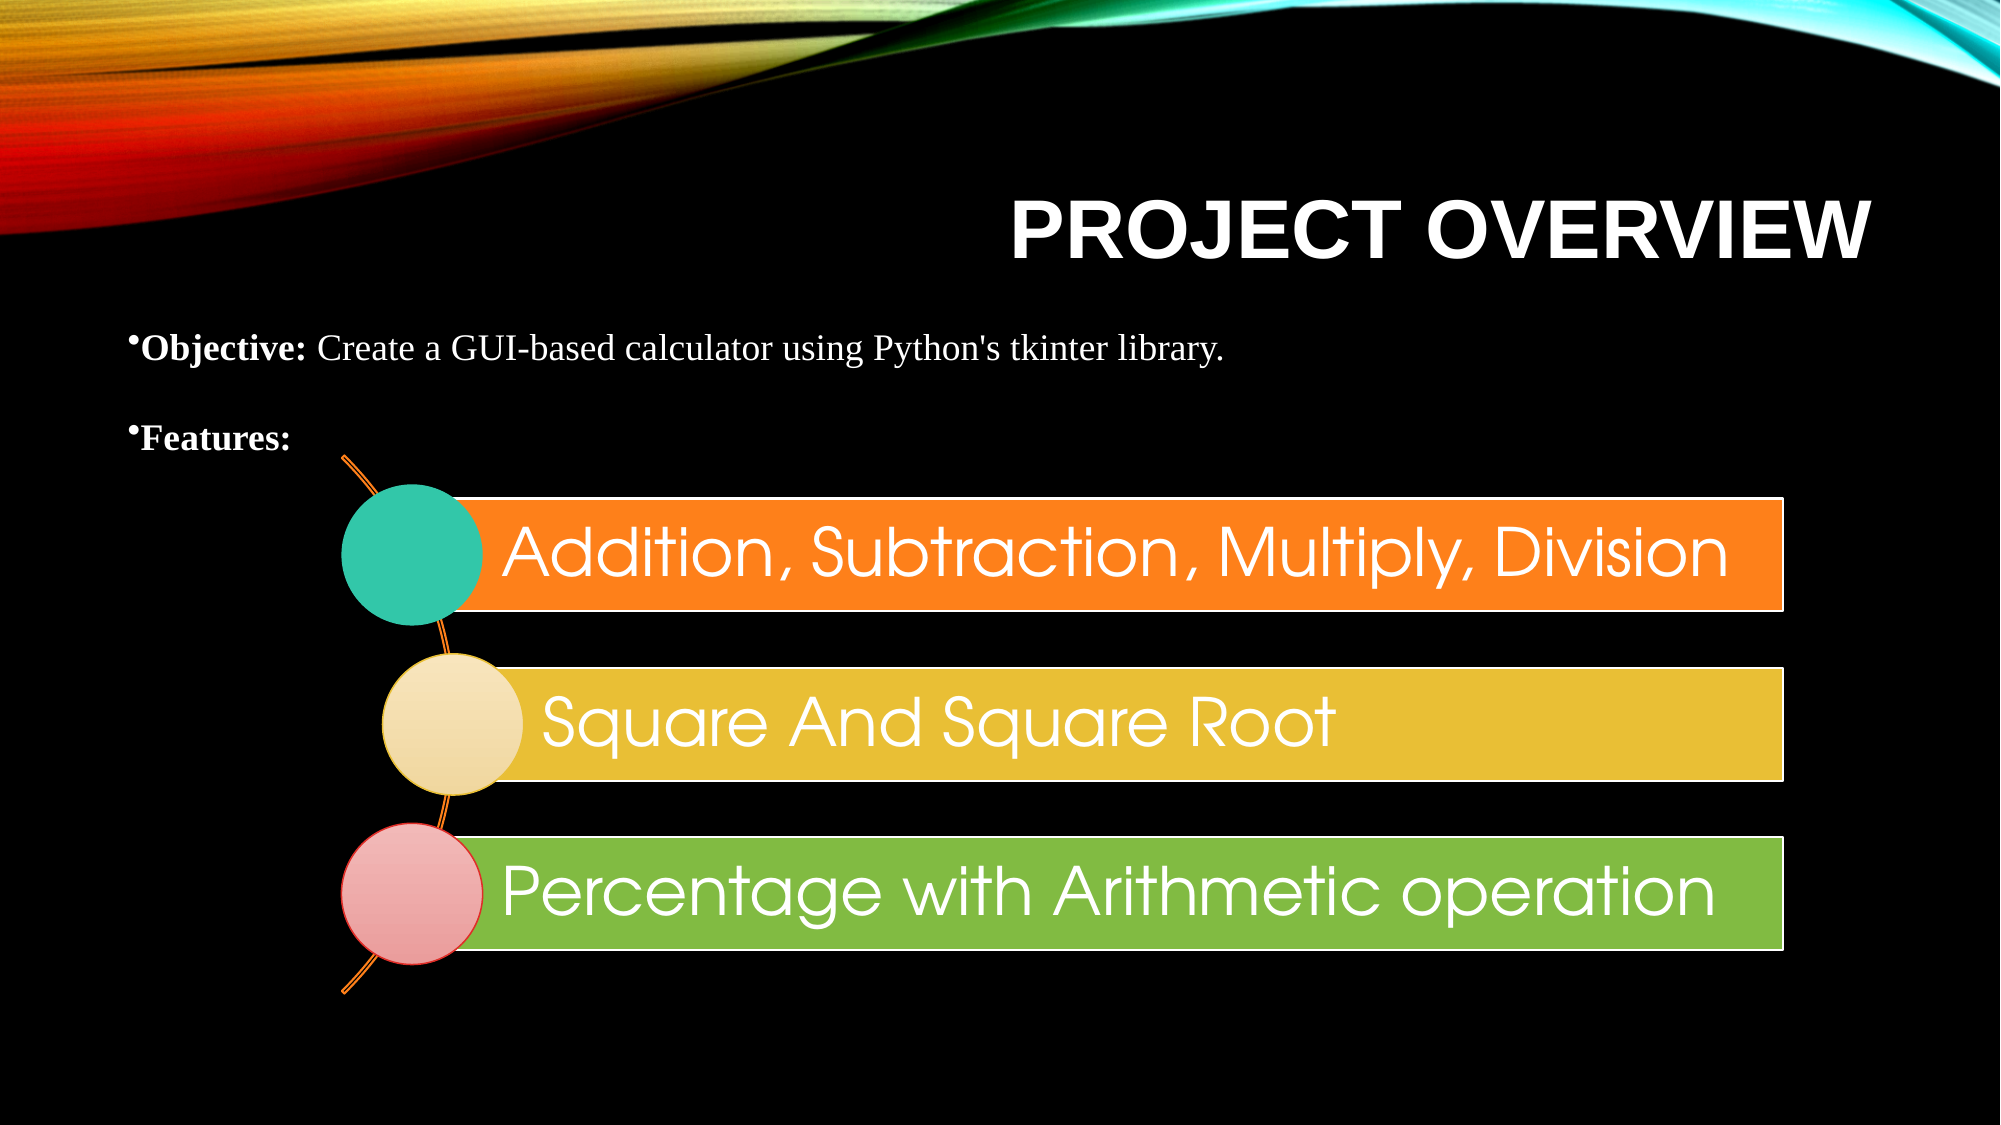

# Project Overview
Objective: Create a GUI-based calculator using Python's tkinter library.

Features:
Addition, Subtraction, Multiply, Division
Square And Square Root
Percentage with Arithmetic operation